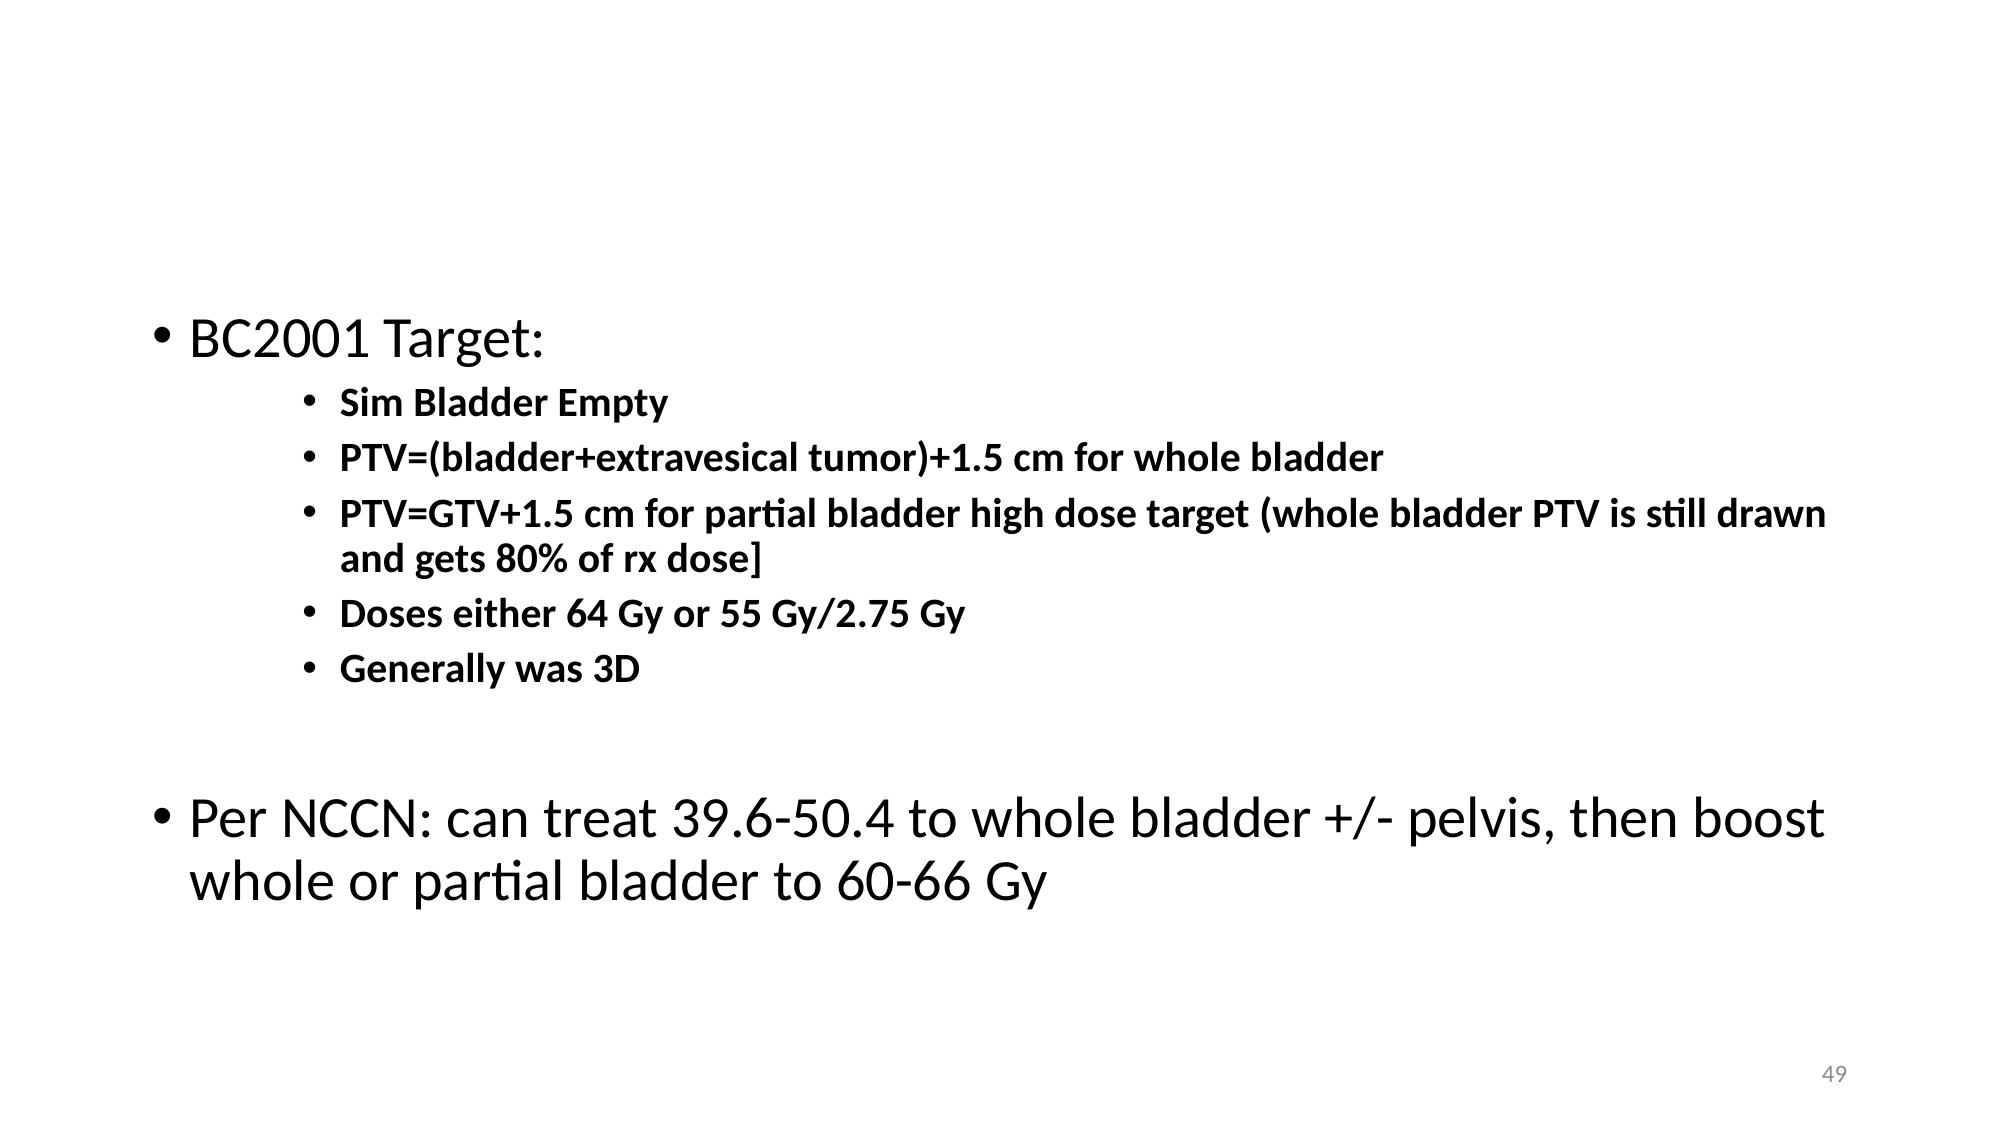

#
BC2001 Target:
Sim Bladder Empty
PTV=(bladder+extravesical tumor)+1.5 cm for whole bladder
PTV=GTV+1.5 cm for partial bladder high dose target (whole bladder PTV is still drawn and gets 80% of rx dose]
Doses either 64 Gy or 55 Gy/2.75 Gy
Generally was 3D

Per NCCN: can treat 39.6-50.4 to whole bladder +/- pelvis, then boost whole or partial bladder to 60-66 Gy

49